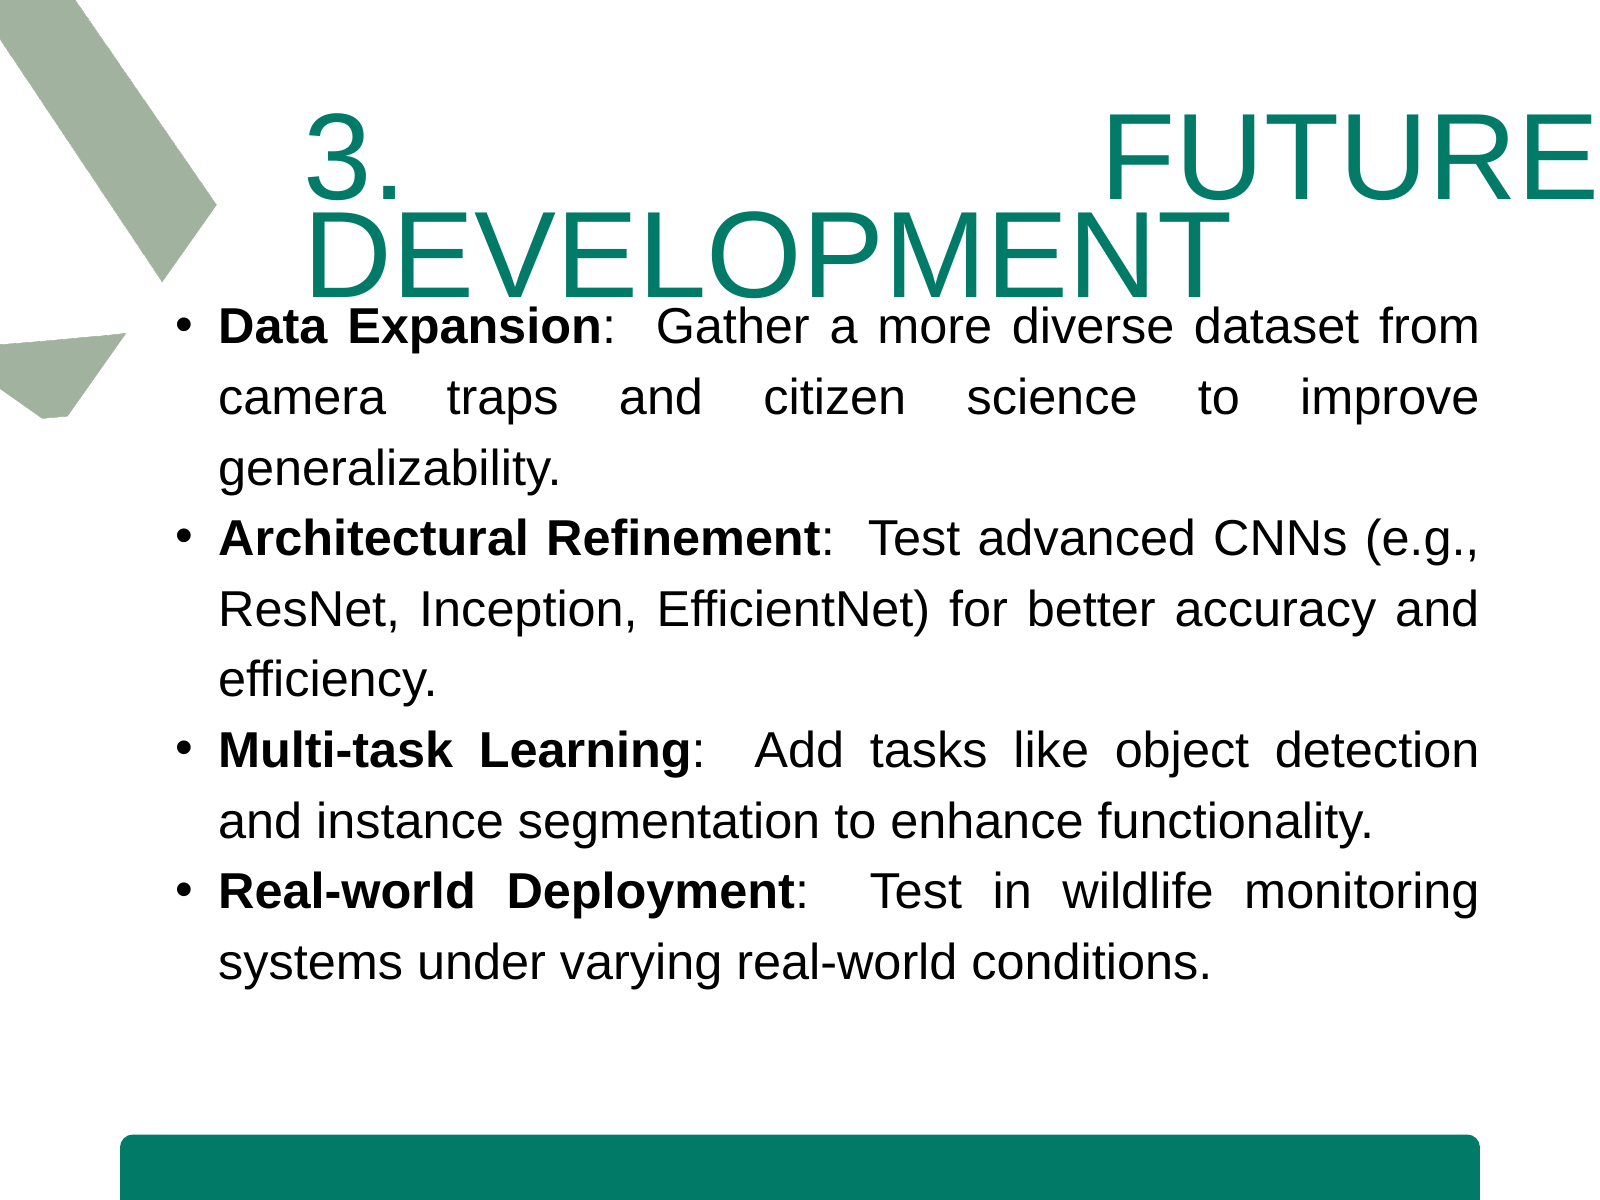

3. FUTURE DEVELOPMENT

Data Expansion:  Gather a more diverse dataset from camera traps and citizen science to improve generalizability.
Architectural Refinement:  Test advanced CNNs (e.g., ResNet, Inception, EfficientNet) for better accuracy and efficiency.
Multi-task Learning:  Add tasks like object detection and instance segmentation to enhance functionality.
Real-world Deployment:  Test in wildlife monitoring systems under varying real-world conditions.